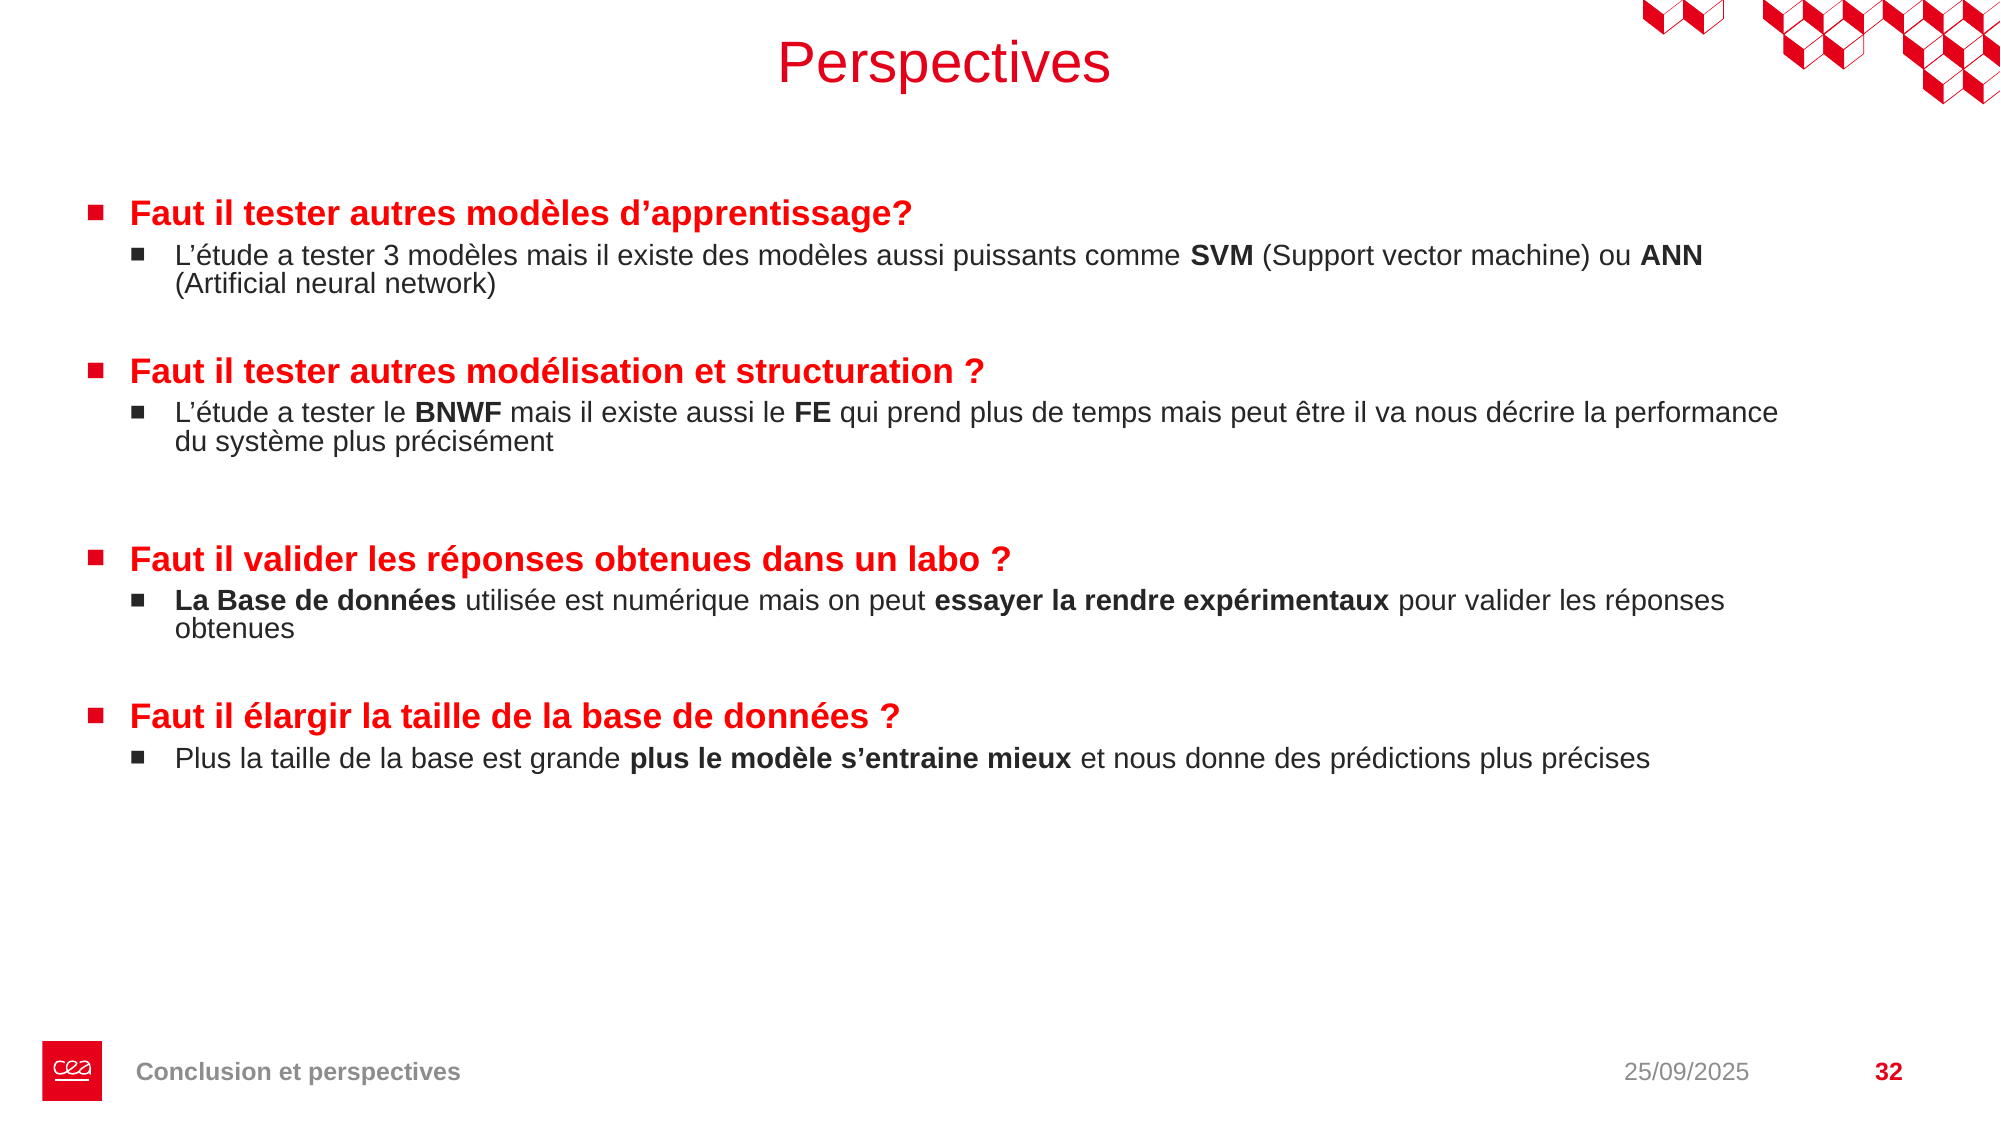

Perspectives

Faut il tester autres modèles d’apprentissage?
L’étude a tester 3 modèles mais il existe des modèles aussi puissants comme SVM (Support vector machine) ou ANN (Artificial neural network)

Faut il tester autres modélisation et structuration ?
L’étude a tester le BNWF mais il existe aussi le FE qui prend plus de temps mais peut être il va nous décrire la performance du système plus précisément

Faut il valider les réponses obtenues dans un labo ?
La Base de données utilisée est numérique mais on peut essayer la rendre expérimentaux pour valider les réponses obtenues

Faut il élargir la taille de la base de données ?
Plus la taille de la base est grande plus le modèle s’entraine mieux et nous donne des prédictions plus précises

Conclusion et perspectives
25/09/2025
32